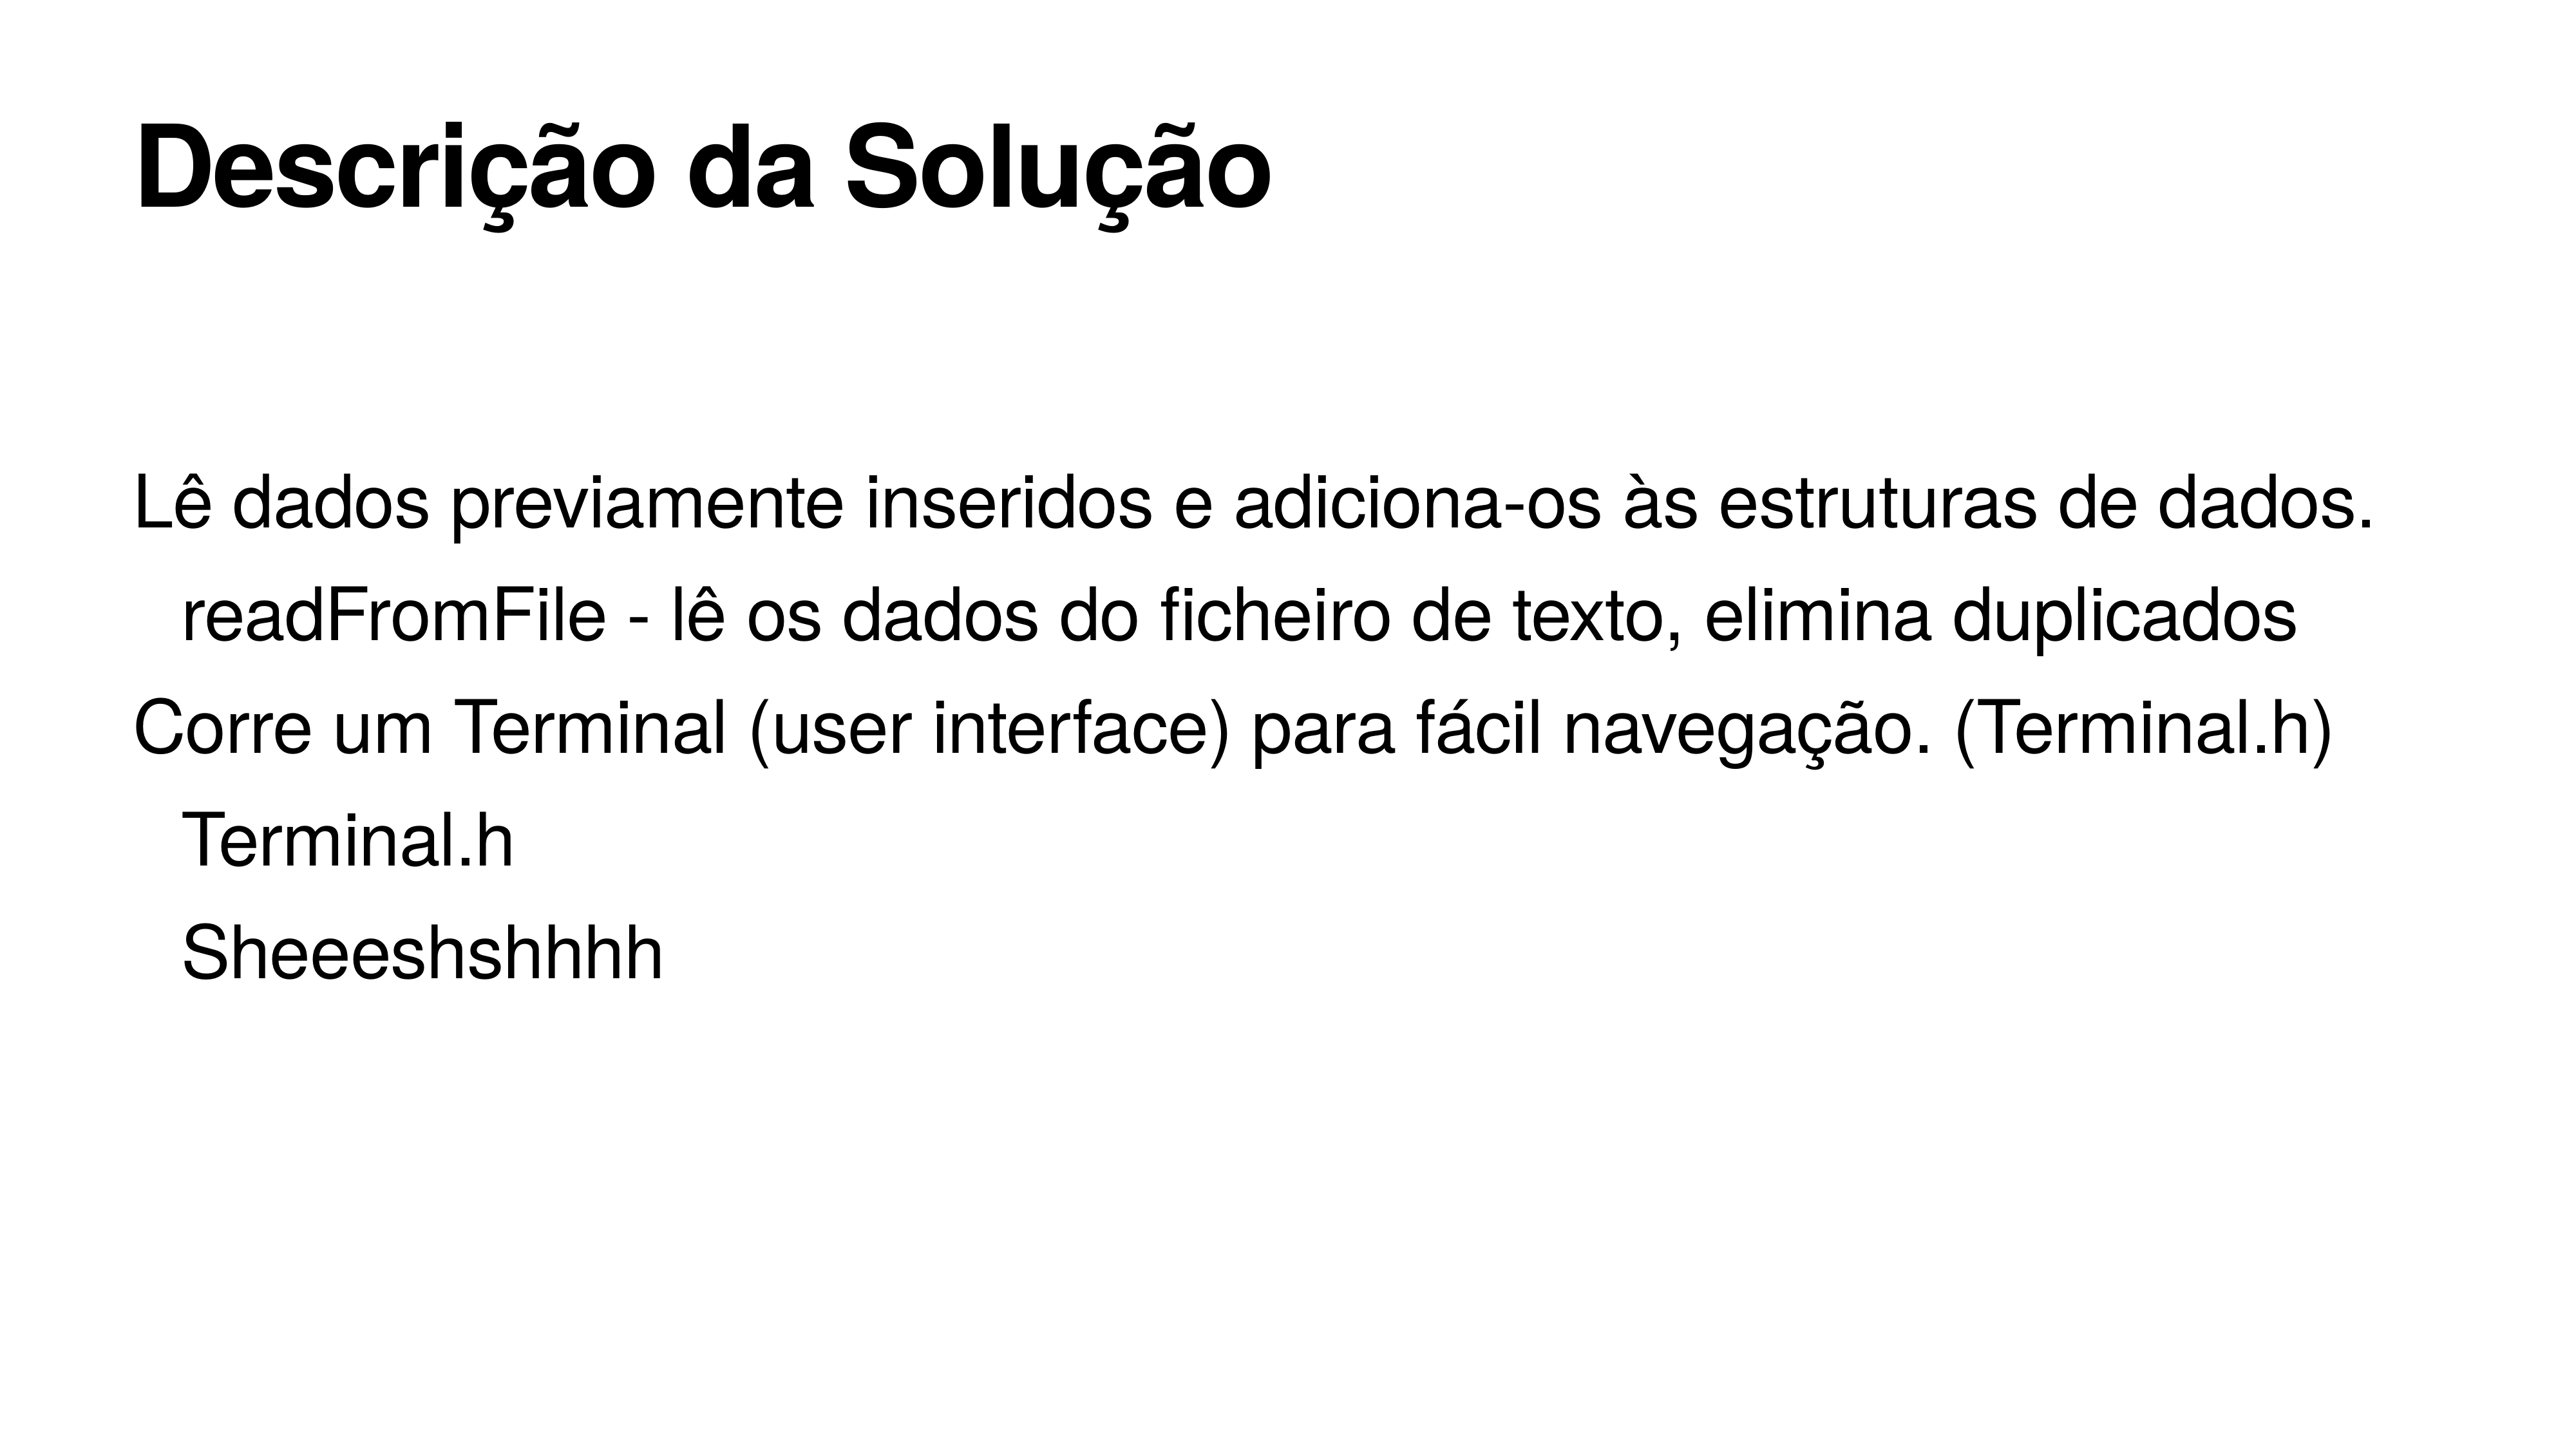

# Descrição da Solução

Lê dados previamente inseridos e adiciona-os às estruturas de dados.
readFromFile - lê os dados do ficheiro de texto, elimina duplicados
Corre um Terminal (user interface) para fácil navegação. (Terminal.h)
Terminal.h
Sheeeshshhhh